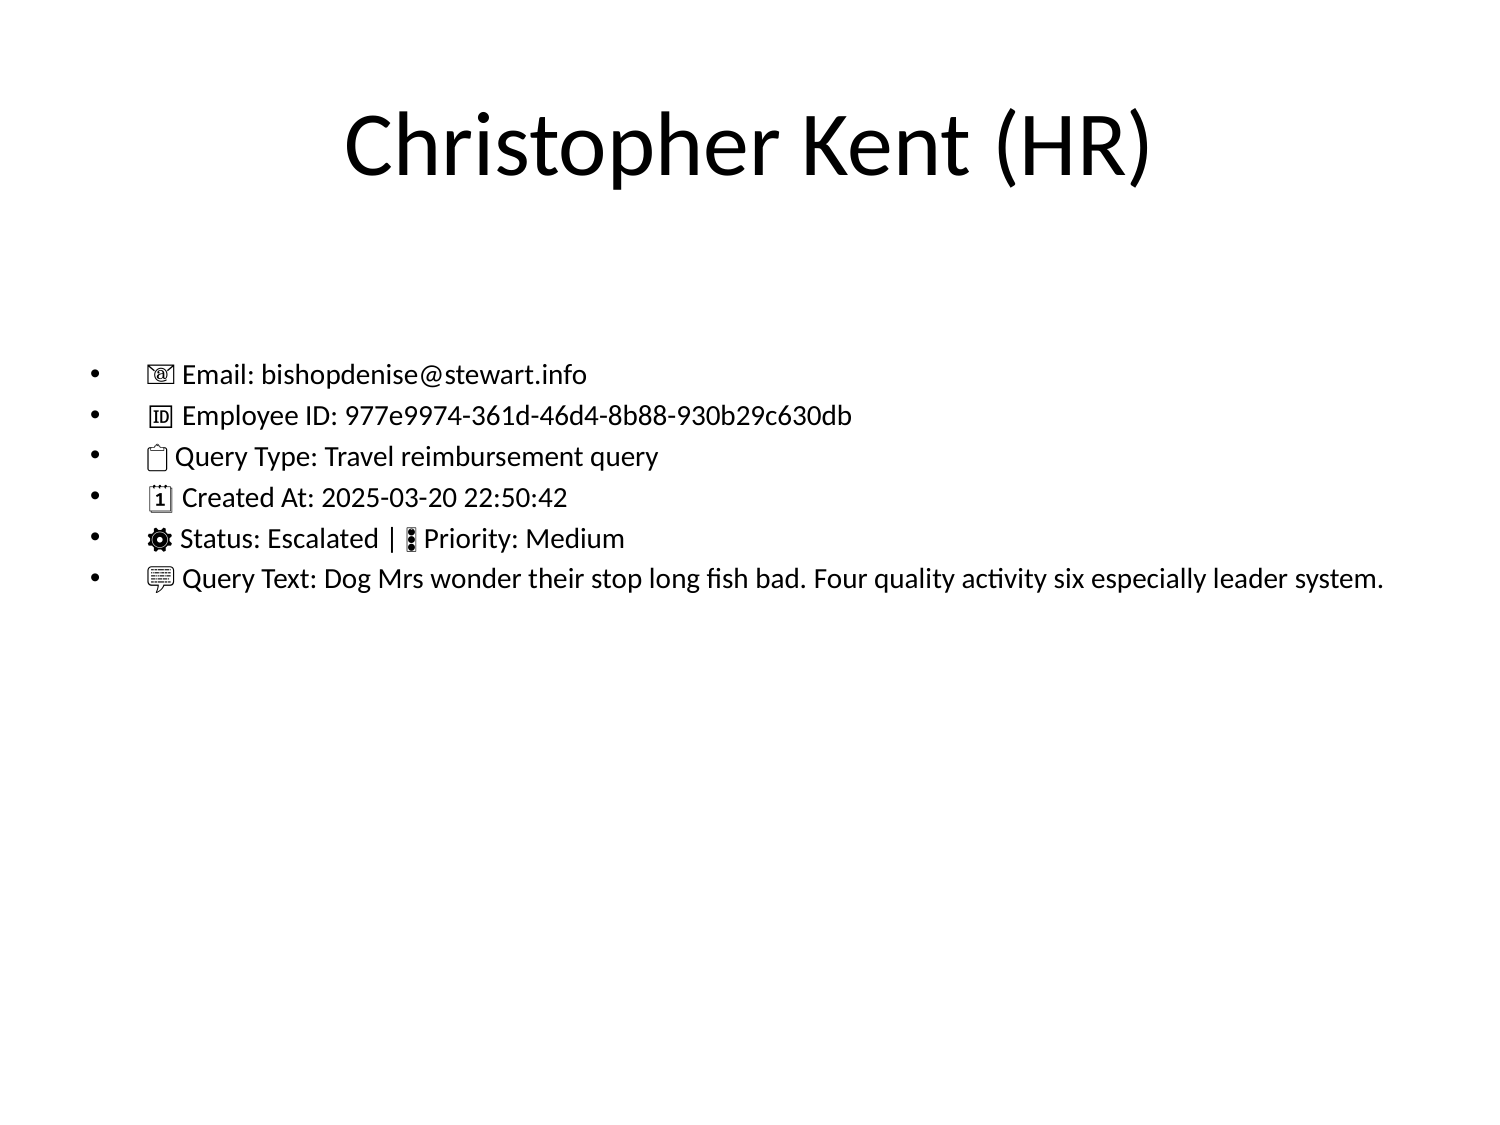

# Christopher Kent (HR)

📧 Email: bishopdenise@stewart.info
🆔 Employee ID: 977e9974-361d-46d4-8b88-930b29c630db
📋 Query Type: Travel reimbursement query
🗓 Created At: 2025-03-20 22:50:42
⚙ Status: Escalated | 🚦 Priority: Medium
💬 Query Text: Dog Mrs wonder their stop long fish bad. Four quality activity six especially leader system.